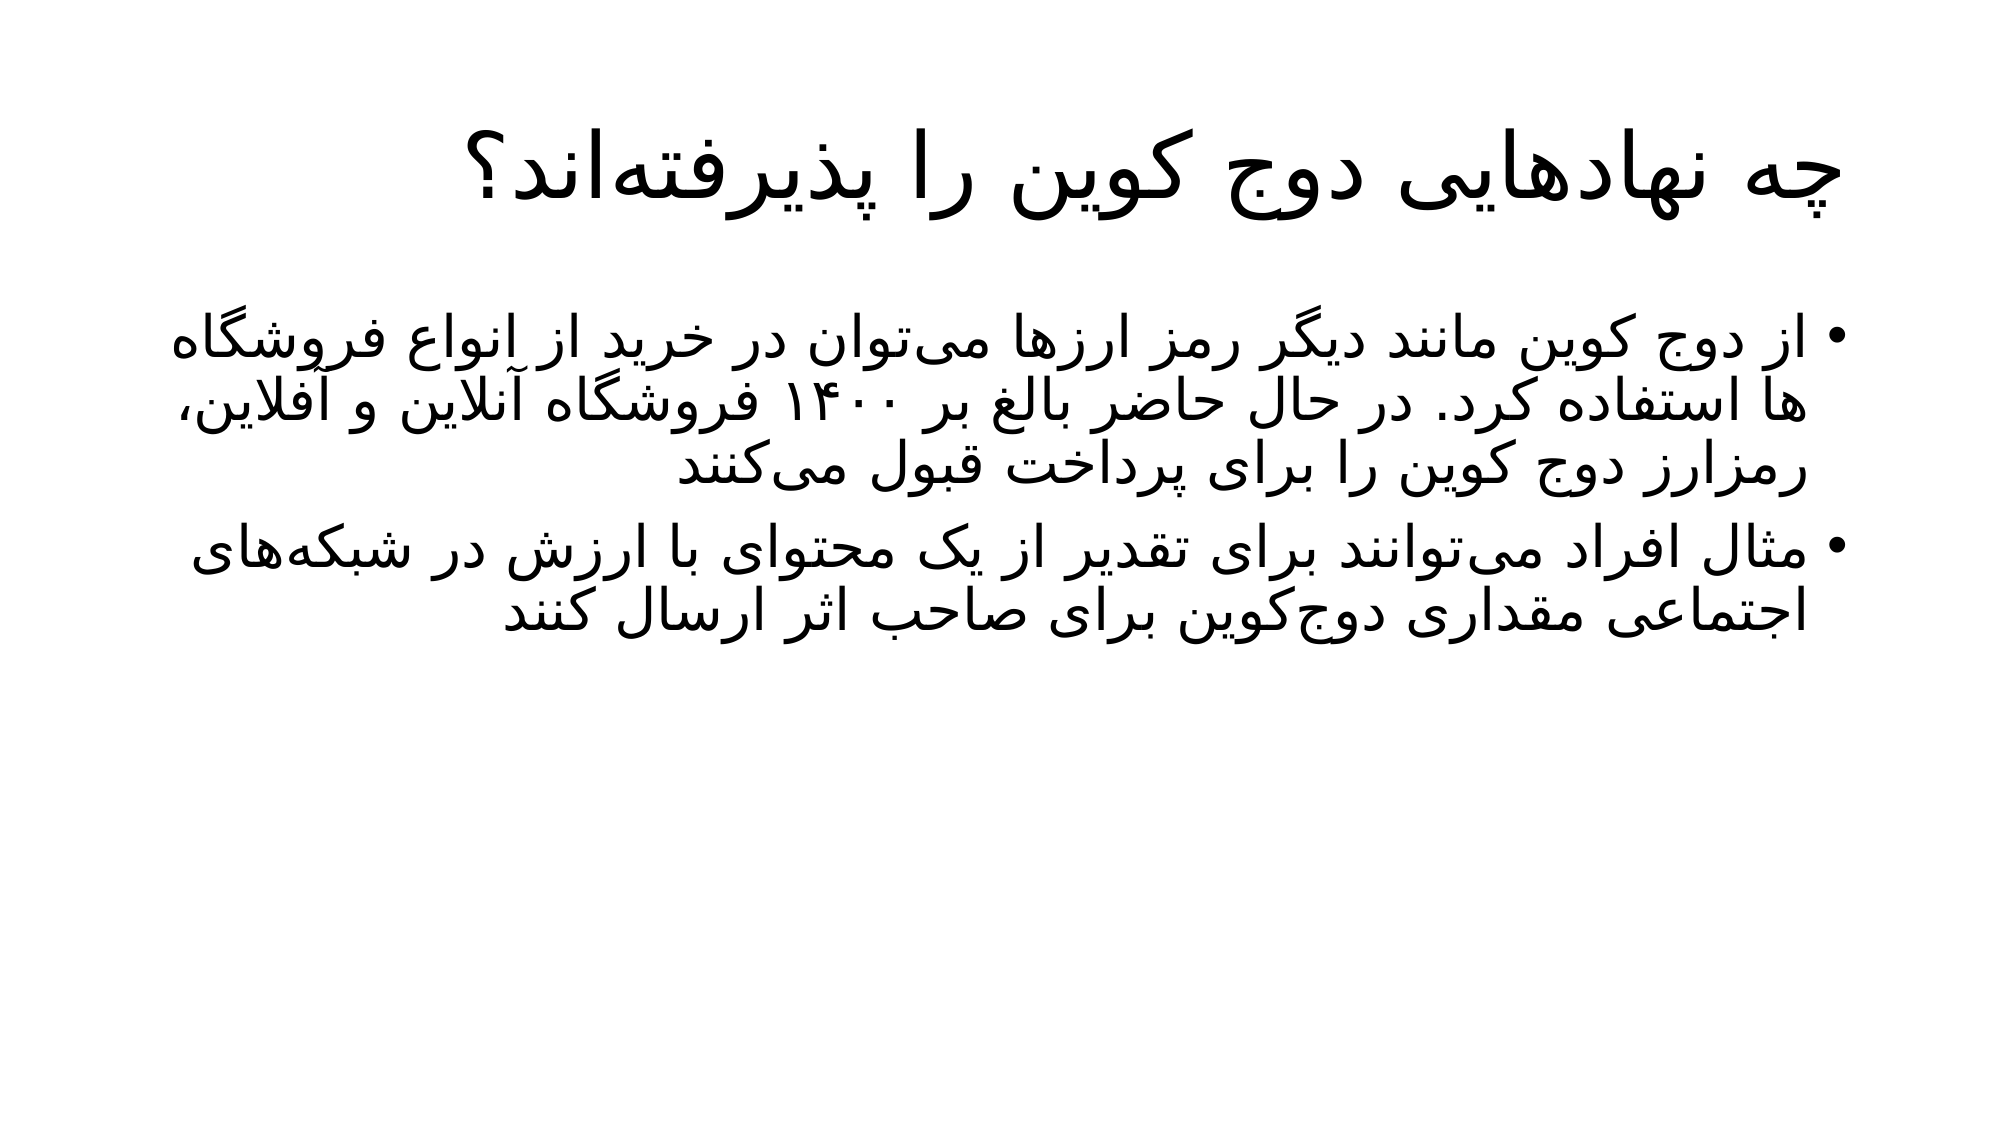

# چه نهاد‌هایی دوج کوین را پذیرفته‌اند؟
از دوج کوین مانند دیگر رمز ارز‌ها می‌توان در خرید از انواع فروشگاه ها استفاده کرد. در حال حاضر بالغ بر ۱۴۰۰ فروشگاه آنلاین و آفلاین، رمزارز دوج کوین را برای پرداخت قبول می‌کنند
مثال افراد می‌توانند برای تقدیر از یک محتوای با ارزش در شبکه‌های اجتماعی مقداری دوج‌کوین برای صاحب اثر ارسال کنند